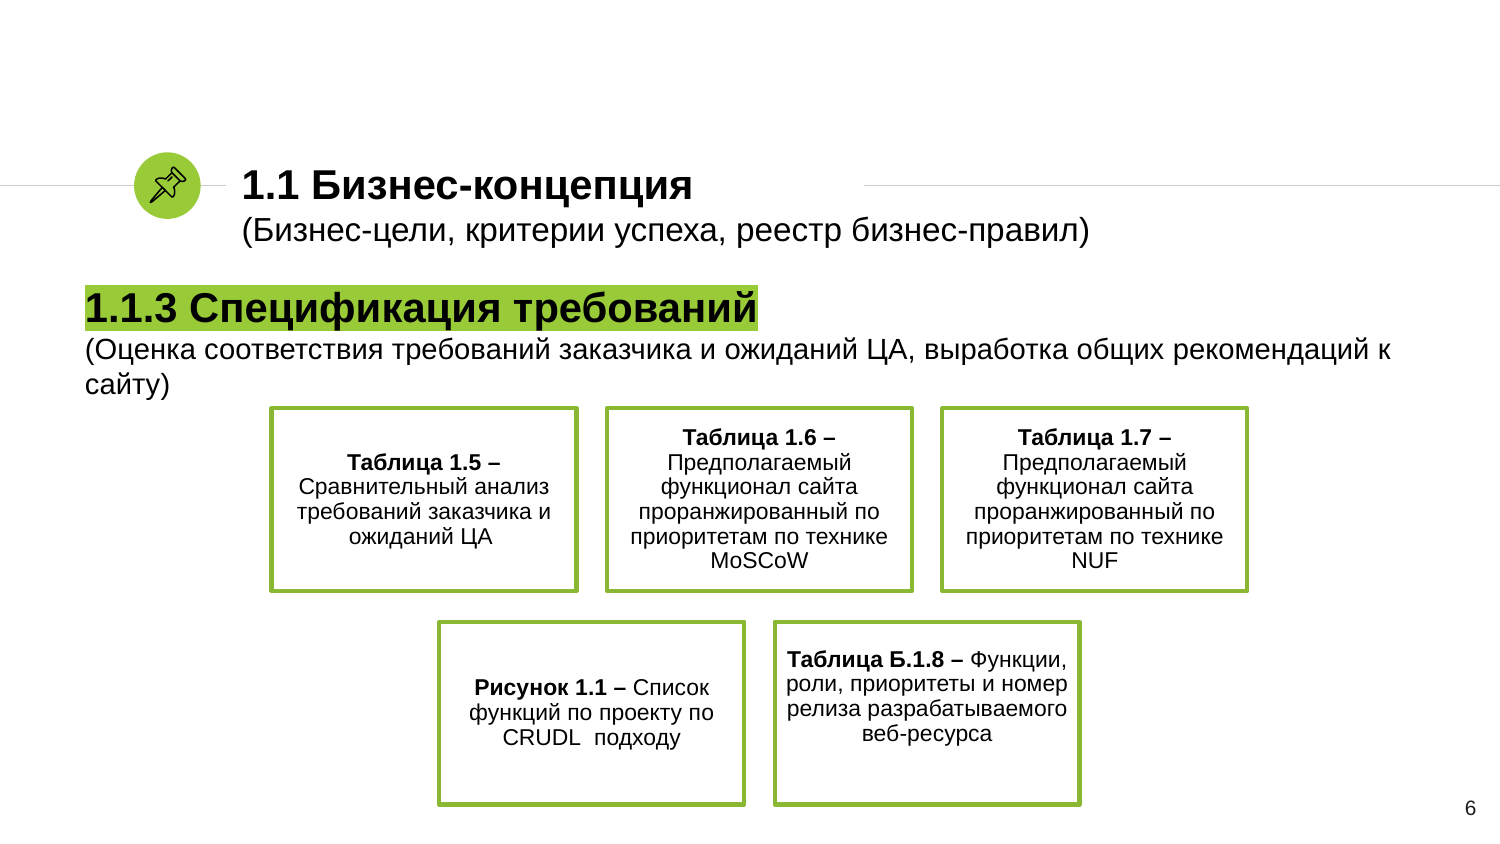

# 1.1 Бизнес-концепция (Бизнес-цели, критерии успеха, реестр бизнес-правил)
1.1.3 Спецификация требований
(Оценка соответствия требований заказчика и ожиданий ЦА, выработка общих рекомендаций к сайту)
Таблица 1.5 – Сравнительный анализ требований заказчика и ожиданий ЦА
Таблица 1.6 – Предполагаемый функционал сайта проранжированный по приоритетам по технике MoSCoW
Таблица 1.7 – Предполагаемый функционал сайта проранжированный по приоритетам по технике NUF
Рисунок 1.1 – Список функций по проекту по CRUDL  подходу
Таблица Б.1.8 – Функции, роли, приоритеты и номер релиза разрабатываемого веб-ресурса

6